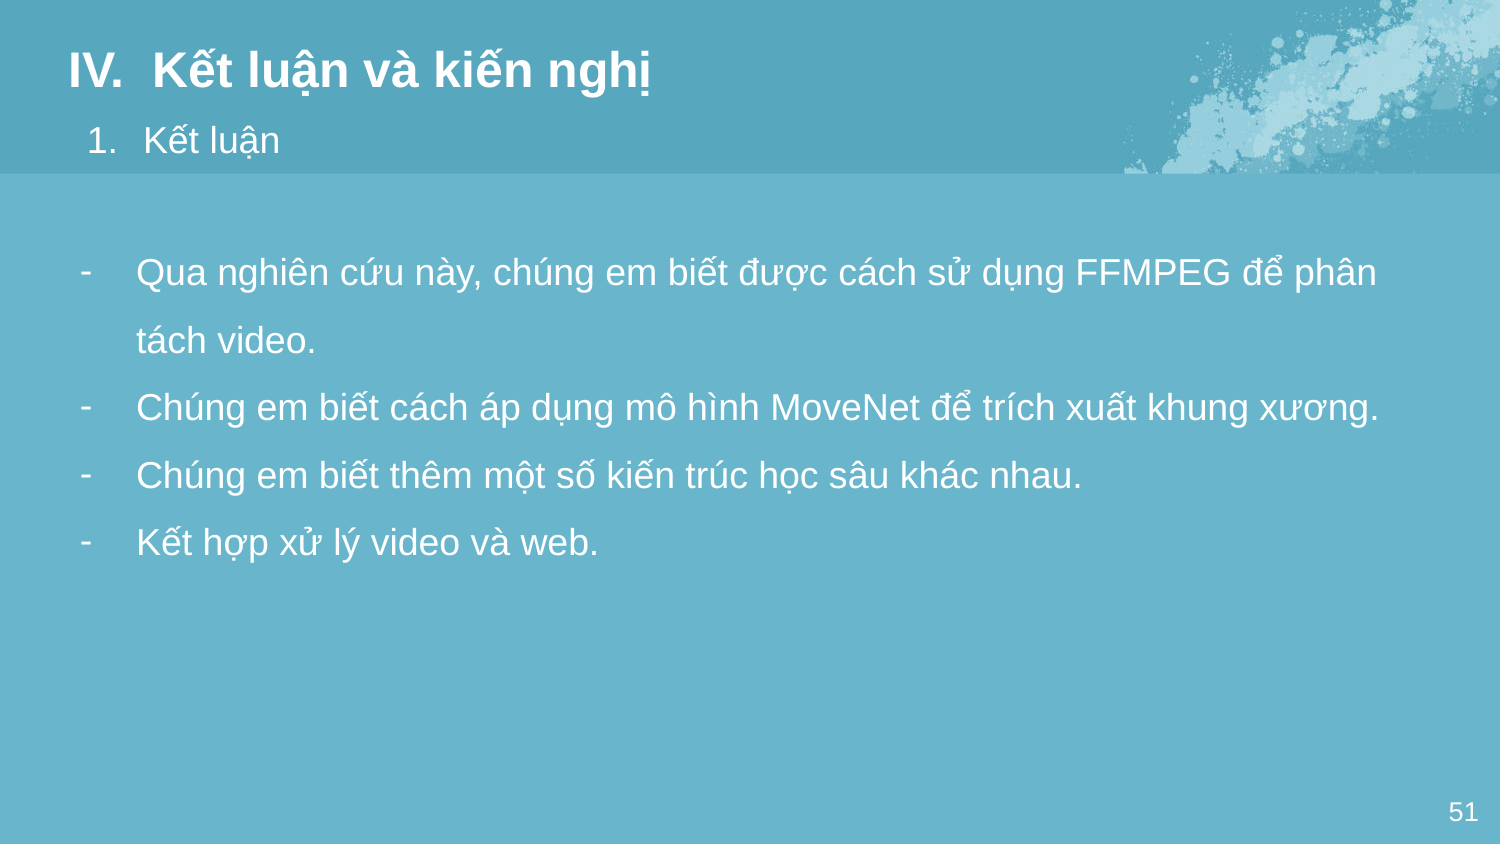

IV.  Kết luận và kiến nghị
Kết luận
Qua nghiên cứu này, chúng em biết được cách sử dụng FFMPEG để phân tách video.
Chúng em biết cách áp dụng mô hình MoveNet để trích xuất khung xương.
Chúng em biết thêm một số kiến trúc học sâu khác nhau.
Kết hợp xử lý video và web.
51